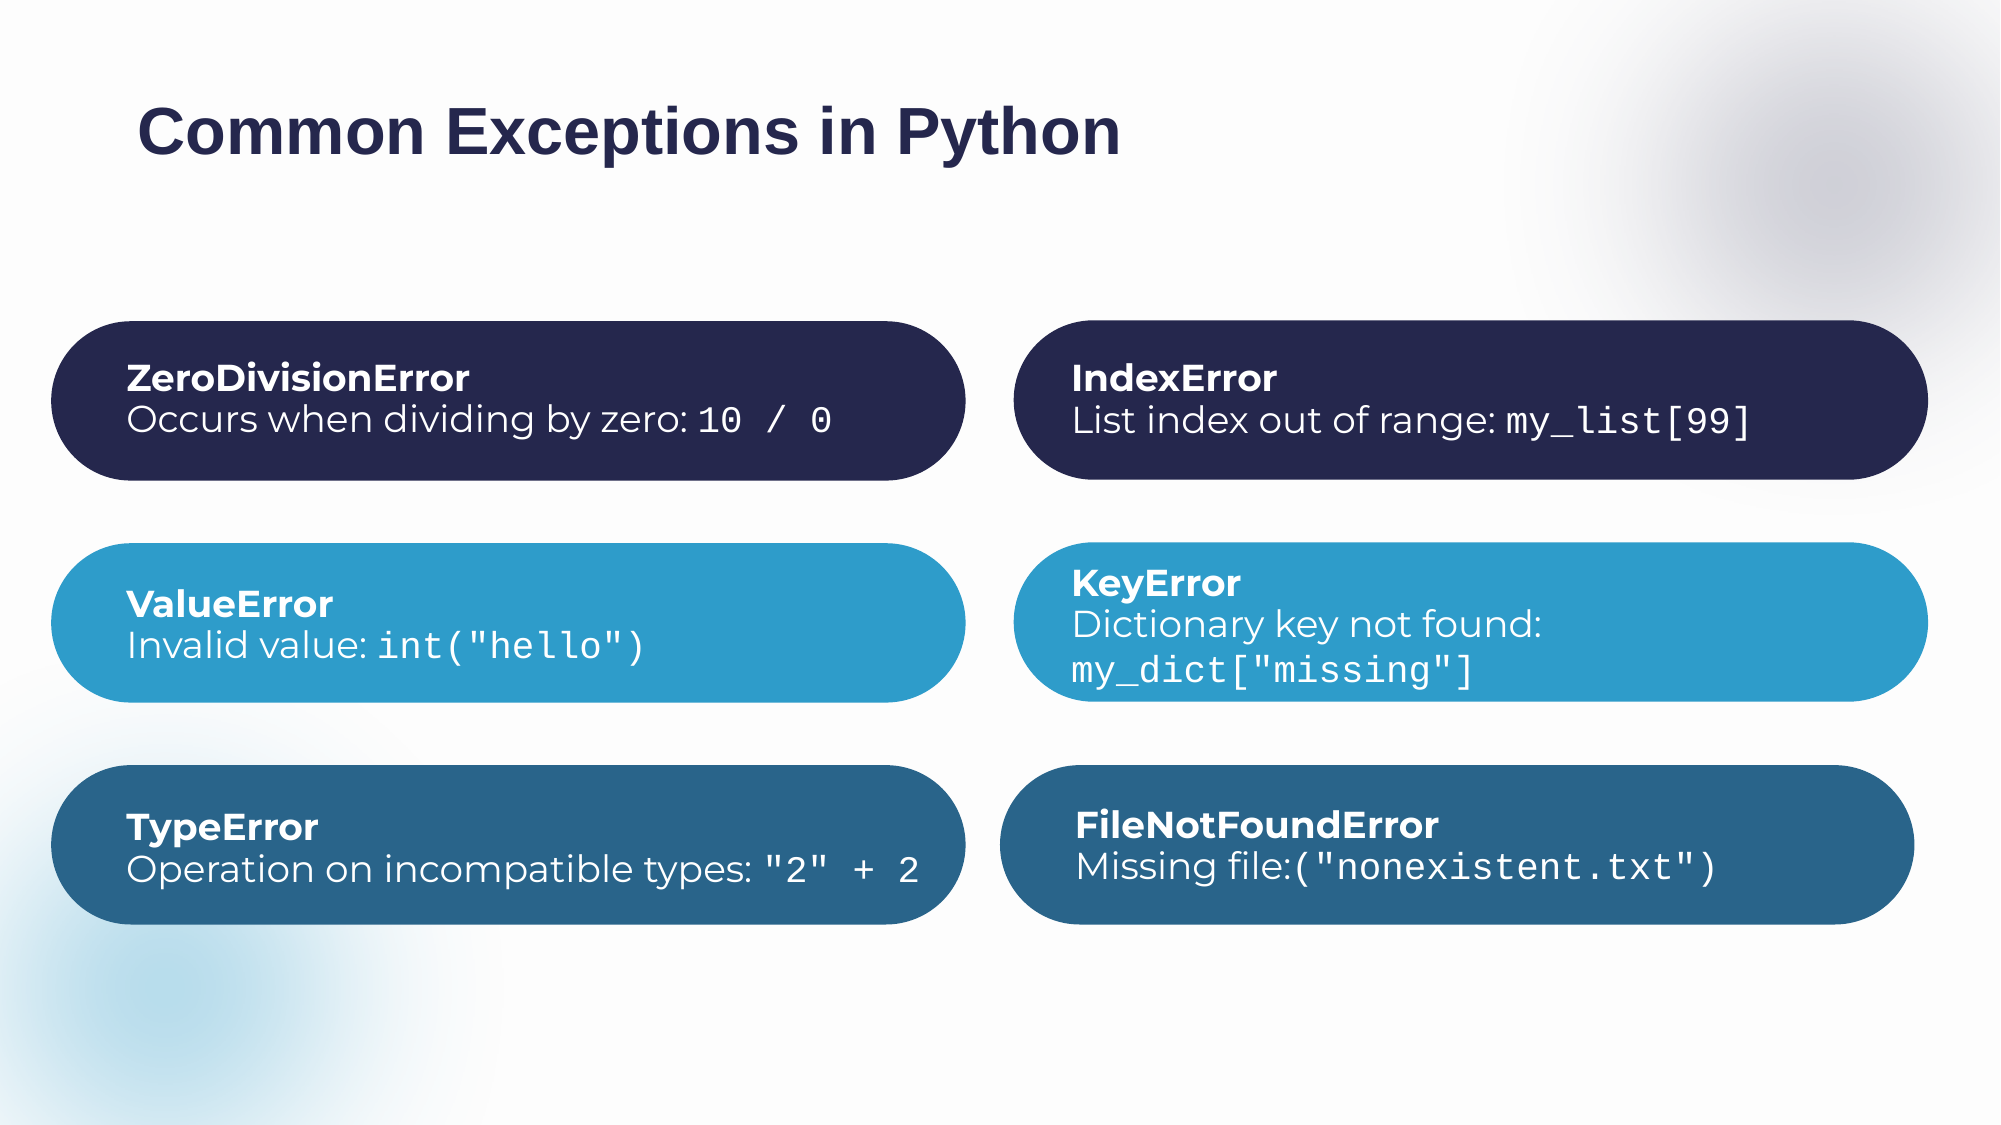

# Common Exceptions in Python

ZeroDivisionError
Occurs when dividing by zero: 10 / 0
IndexError
List index out of range: my_list[99]

KeyError
ValueError
Dictionary key not found: my_dict["missing"]
Invalid value: int("hello")

FileNotFoundError
TypeError
Missing file:("nonexistent.txt")
Operation on incompatible types: "2" + 2